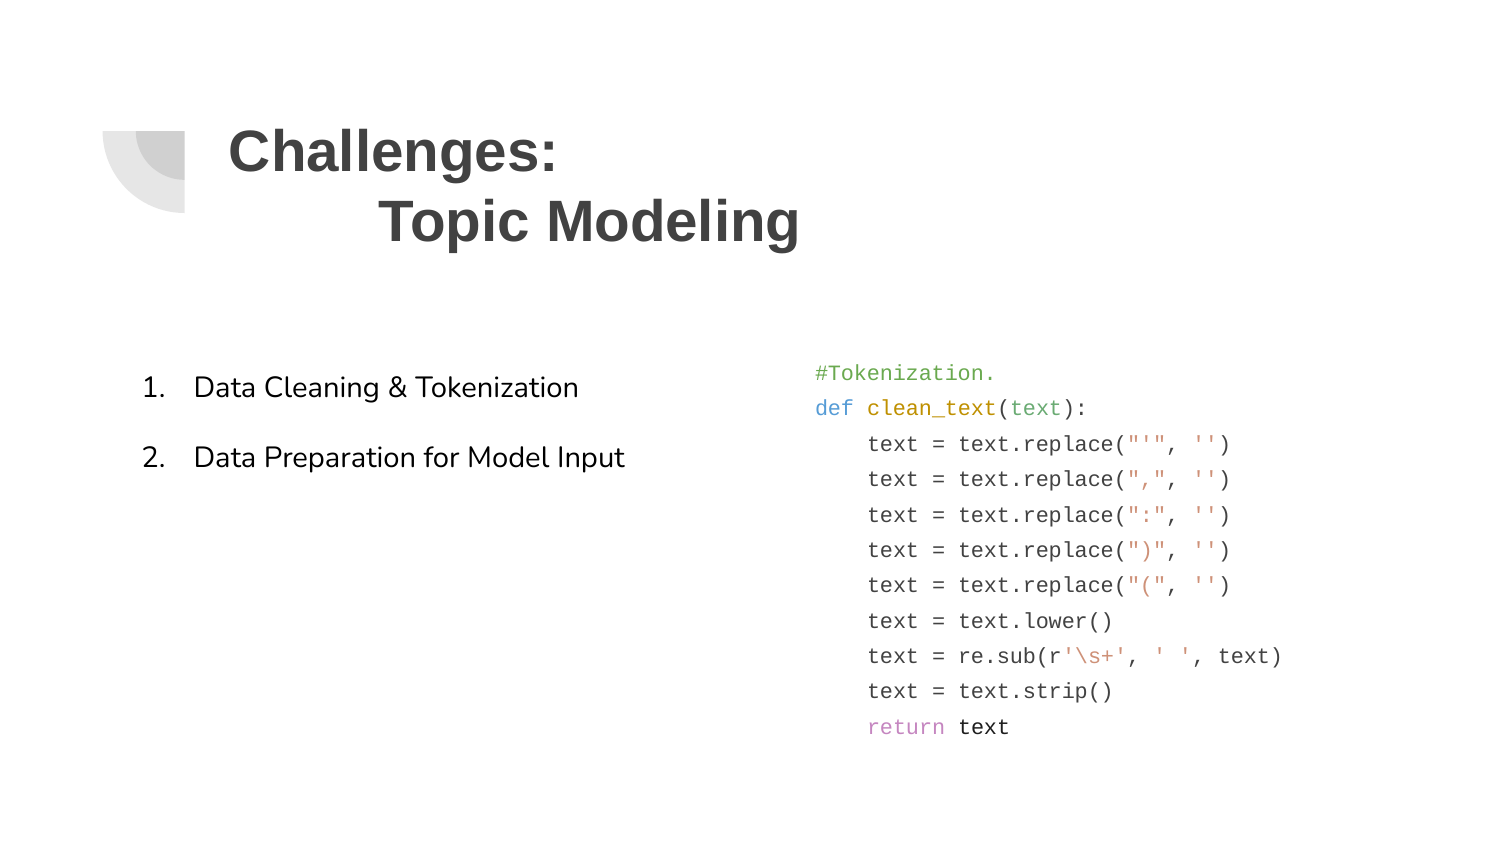

# Challenges:
	Topic Modeling
#Tokenization.
def clean_text(text):
    text = text.replace("'", '')
    text = text.replace(",", '')
    text = text.replace(":", '')
    text = text.replace(")", '')
    text = text.replace("(", '')
    text = text.lower()
    text = re.sub(r'\s+', ' ', text)
    text = text.strip()
    return text
Data Cleaning & Tokenization

Data Preparation for Model Input